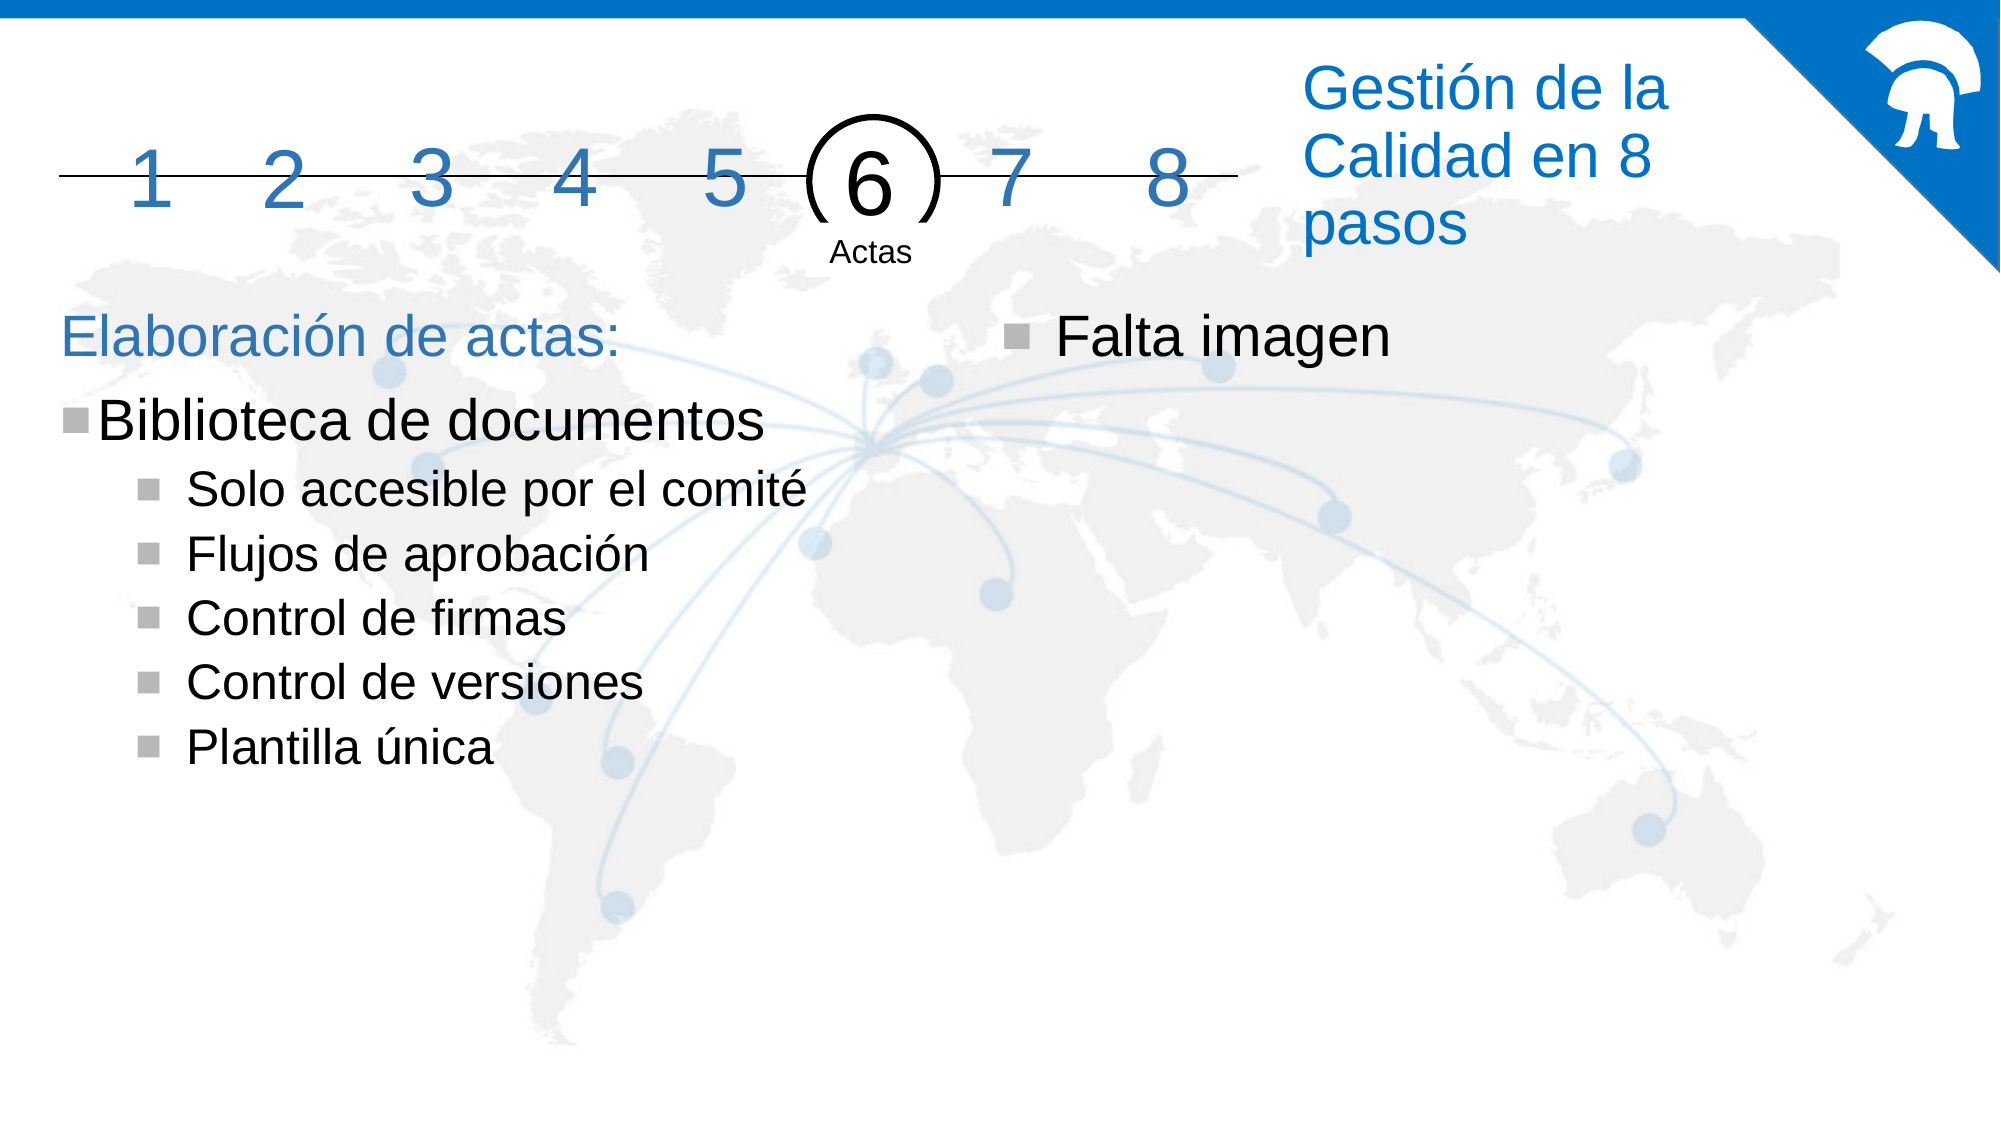

# Gestión de la Calidad en 8 pasos
3
4
5
6
7
8
1

2
Actas
Elaboración de actas:
Biblioteca de documentos
 Solo accesible por el comité
 Flujos de aprobación
 Control de firmas
 Control de versiones
 Plantilla única
 Falta imagen